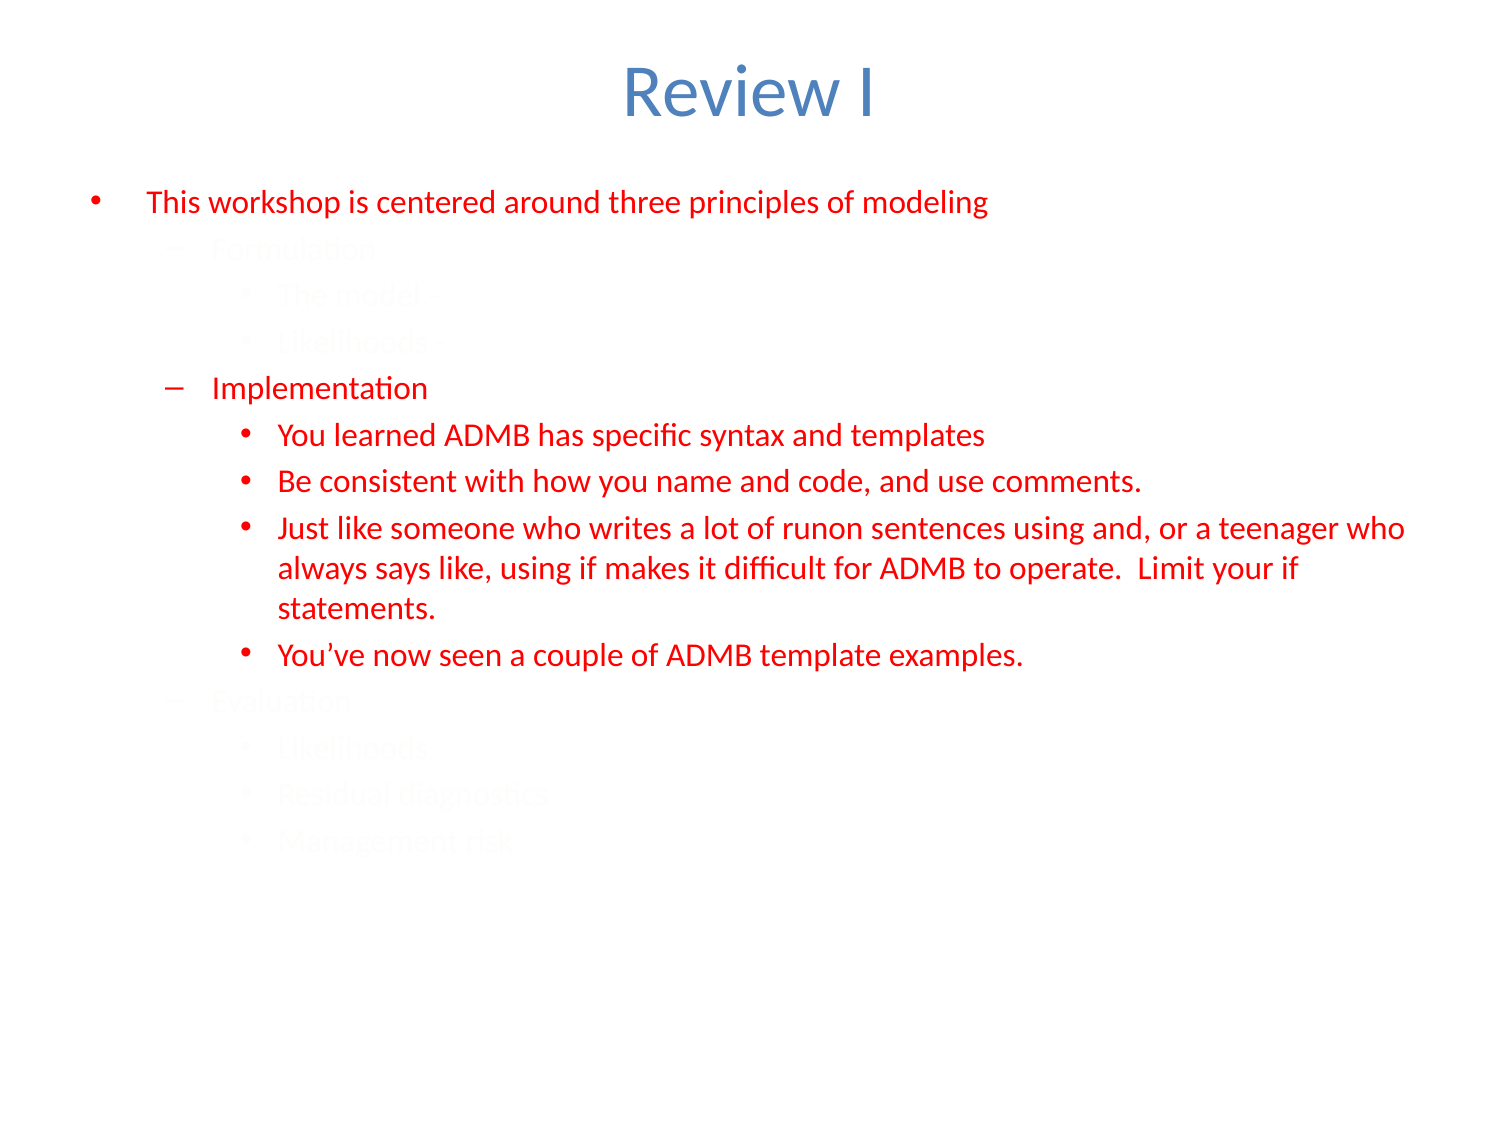

# Review I
This workshop is centered around three principles of modeling
Formulation
The model -
Likelihoods -
Implementation
You learned ADMB has specific syntax and templates
Be consistent with how you name and code, and use comments.
Just like someone who writes a lot of runon sentences using and, or a teenager who always says like, using if makes it difficult for ADMB to operate.  Limit your if statements.
You’ve now seen a couple of ADMB template examples.
Evaluation
Likelihoods
Residual diagnostics
Management risk